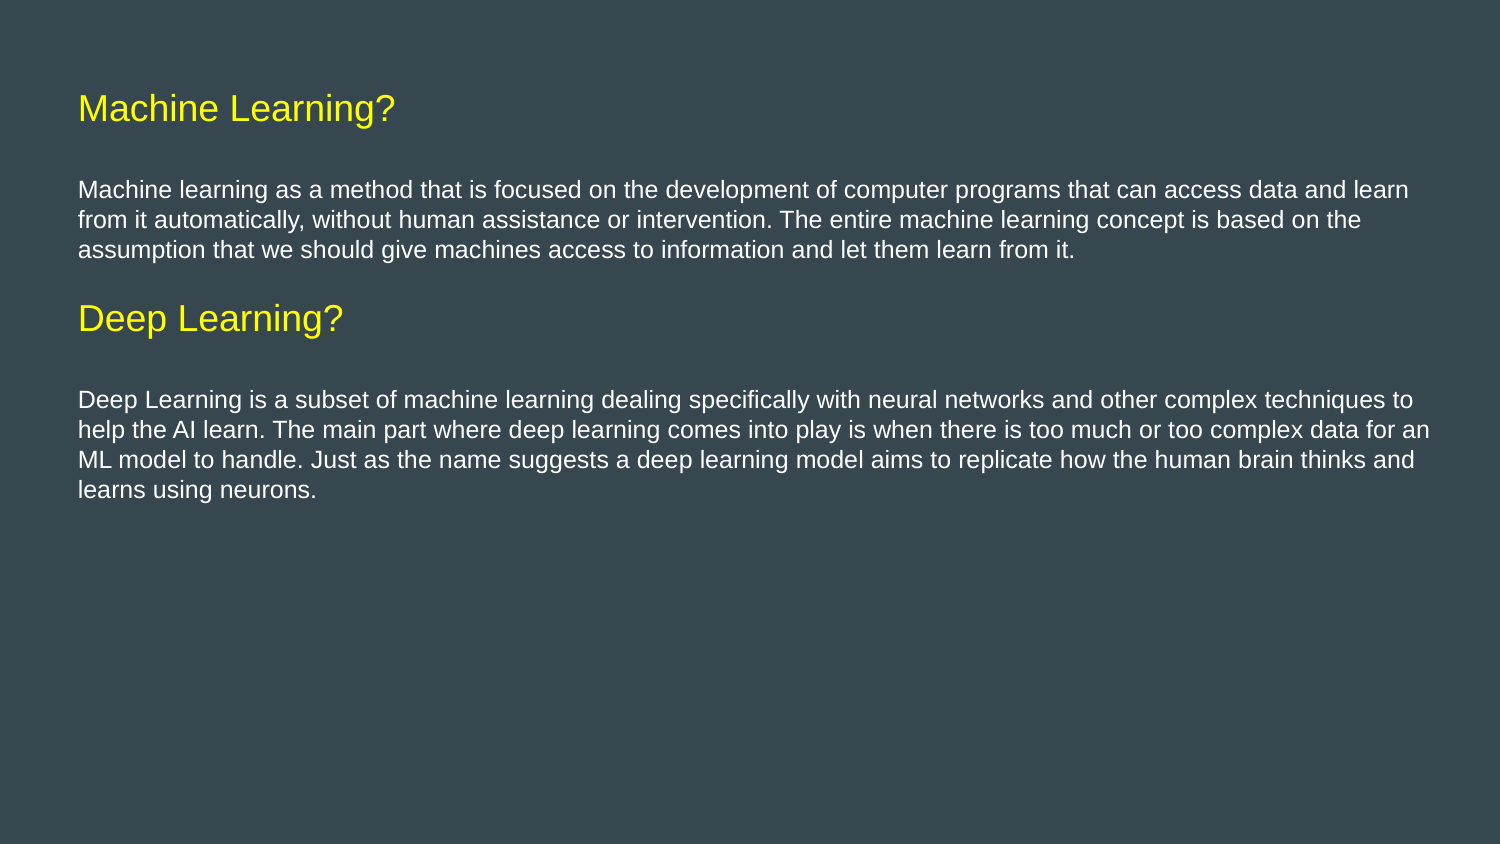

Machine Learning?

Machine learning as a method that is focused on the development of computer programs that can access data and learn from it automatically, without human assistance or intervention. The entire machine learning concept is based on the assumption that we should give machines access to information and let them learn from it.

Deep Learning?

Deep Learning is a subset of machine learning dealing specifically with neural networks and other complex techniques to help the AI learn. The main part where deep learning comes into play is when there is too much or too complex data for an ML model to handle. Just as the name suggests a deep learning model aims to replicate how the human brain thinks and learns using neurons.